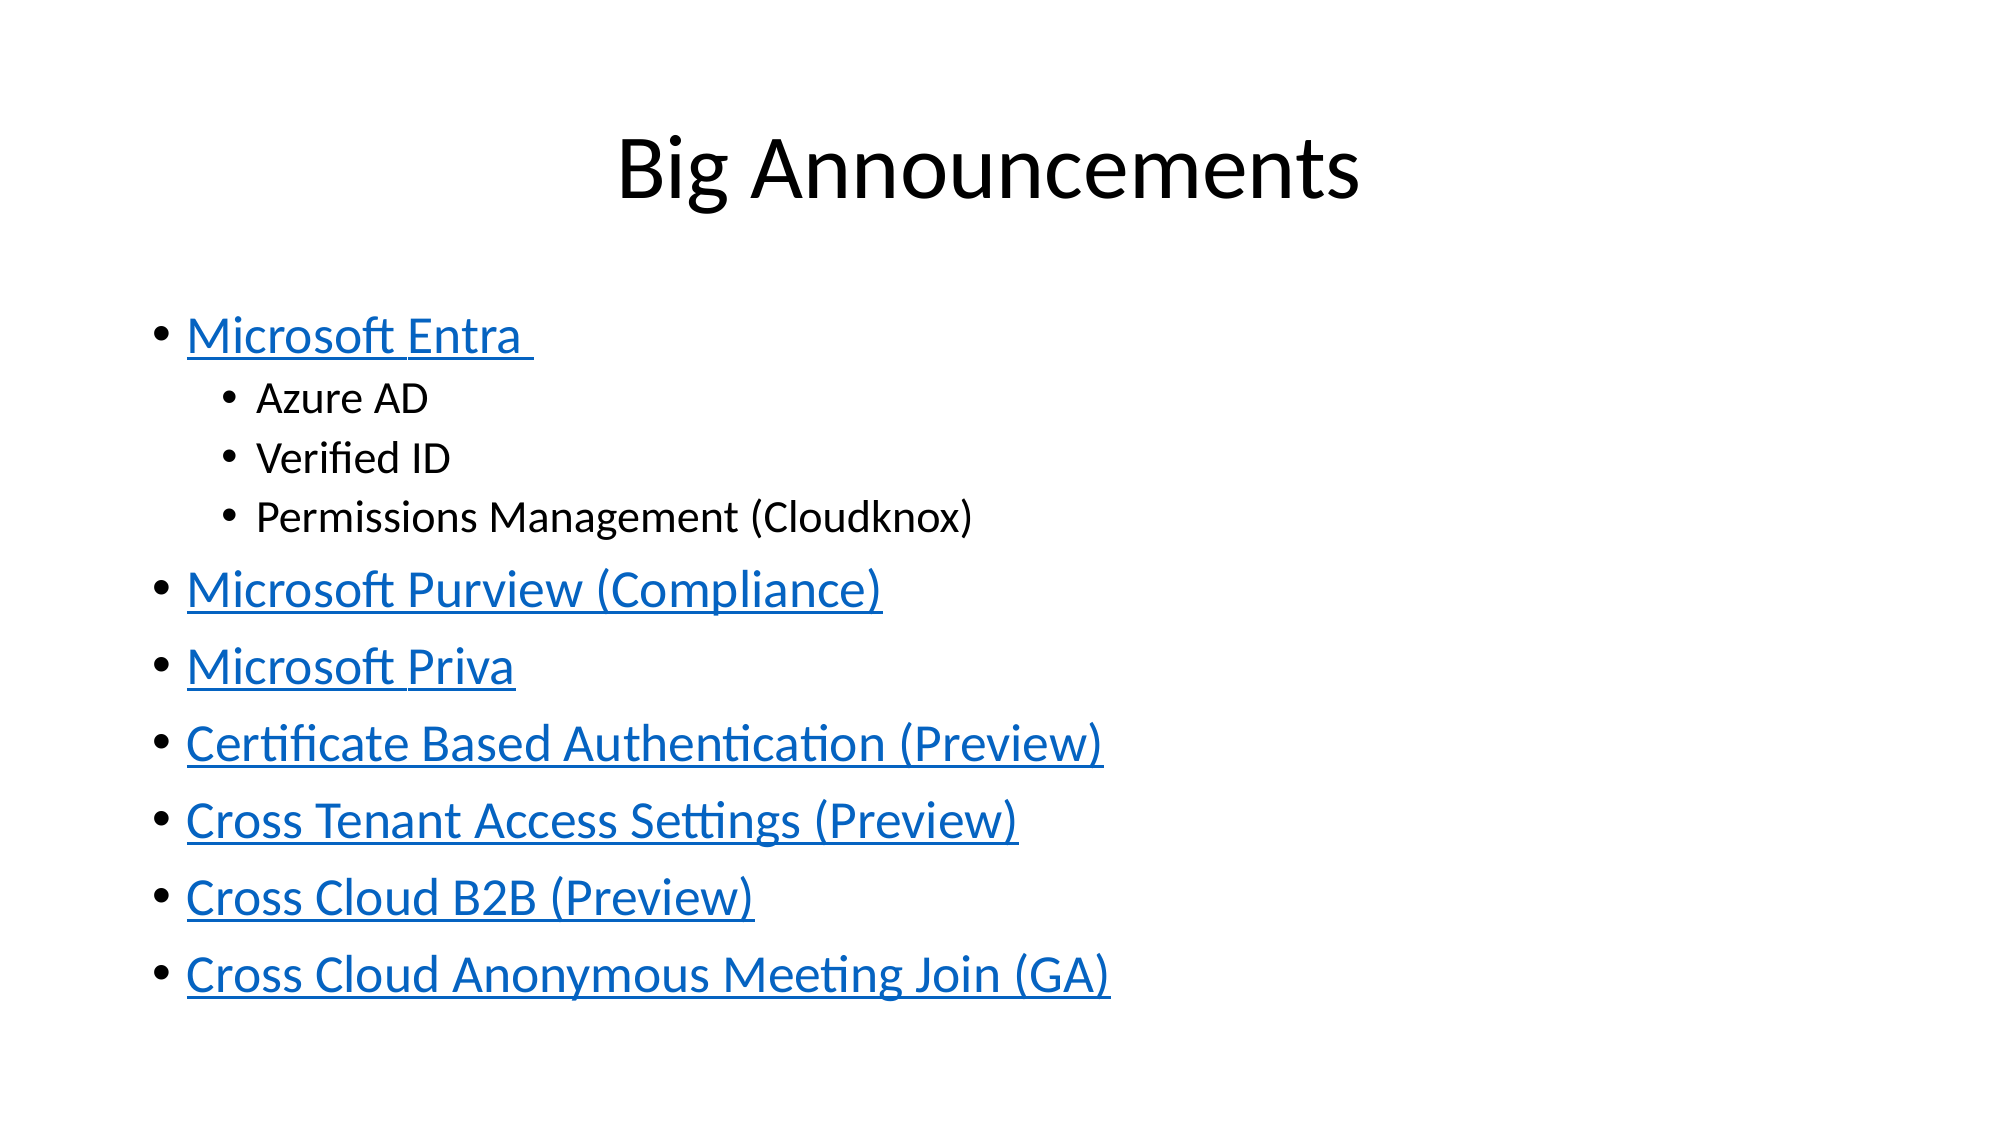

# Big Announcements
Microsoft Entra
Azure AD
Verified ID
Permissions Management (Cloudknox)
Microsoft Purview (Compliance)
Microsoft Priva
Certificate Based Authentication (Preview)
Cross Tenant Access Settings (Preview)
Cross Cloud B2B (Preview)
Cross Cloud Anonymous Meeting Join (GA)